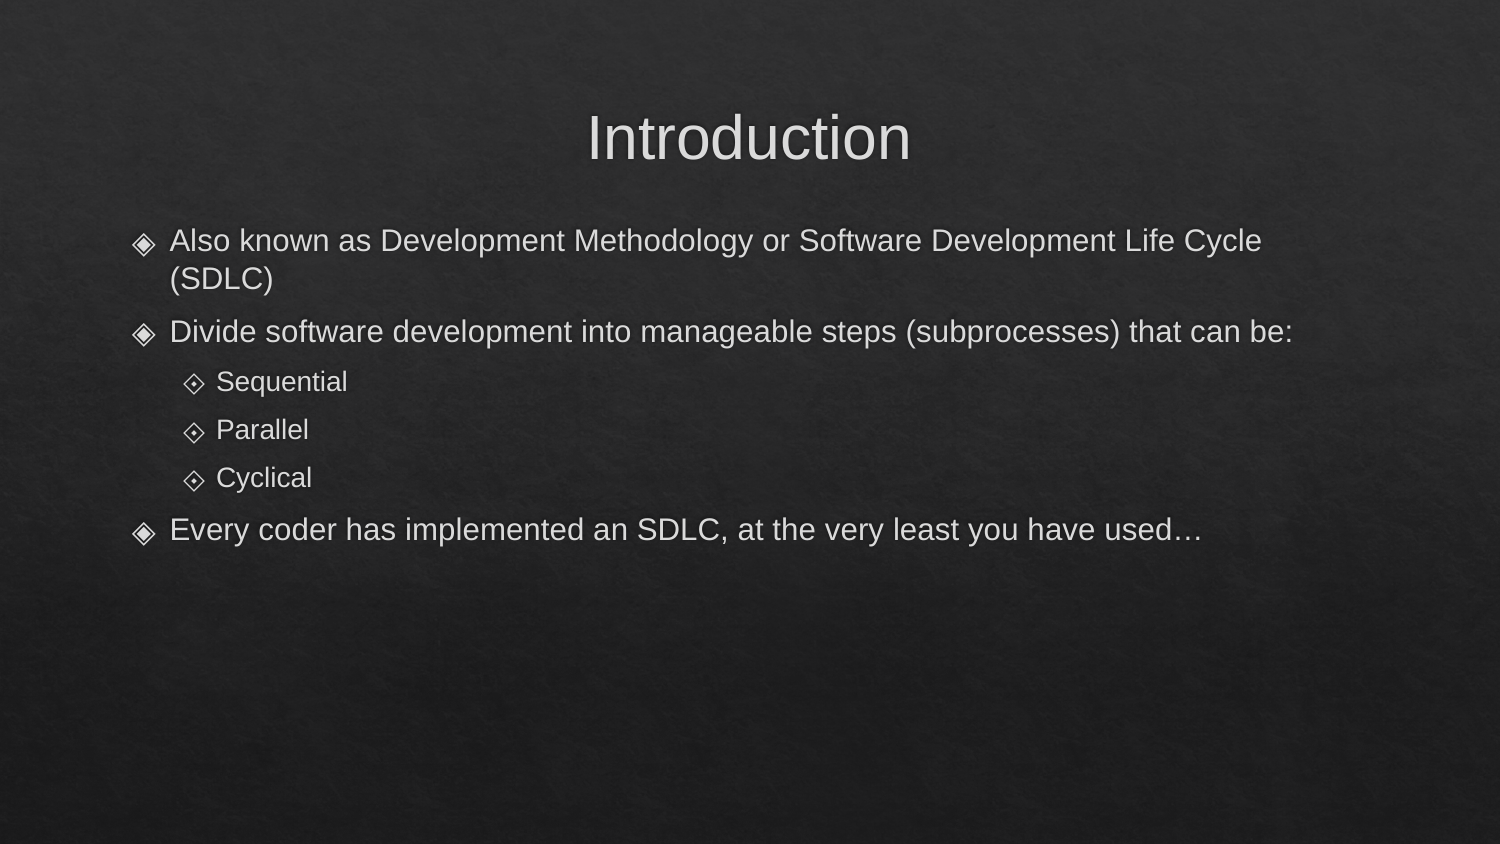

# Introduction
Also known as Development Methodology or Software Development Life Cycle (SDLC)
Divide software development into manageable steps (subprocesses) that can be:
Sequential
Parallel
Cyclical
Every coder has implemented an SDLC, at the very least you have used…